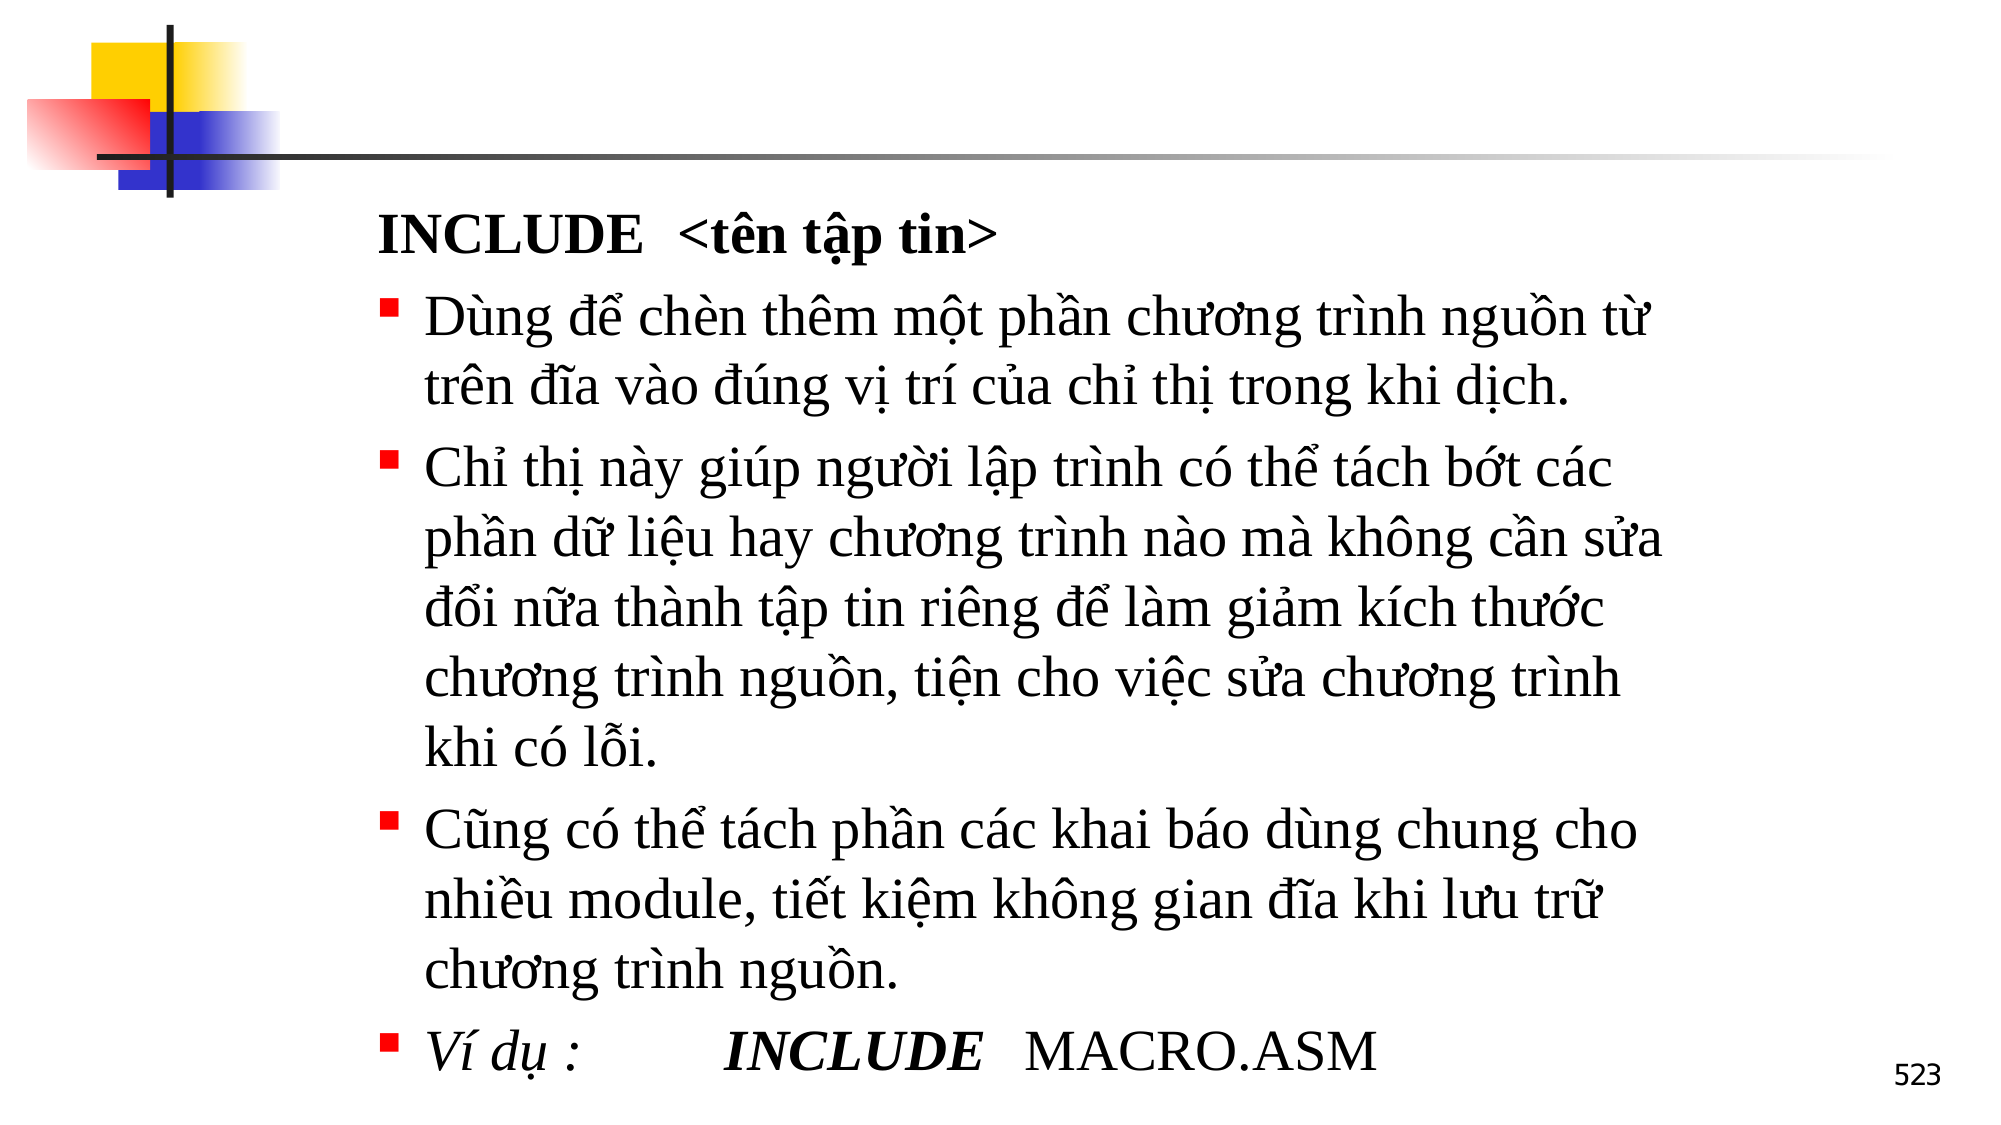

#
INCLUDE	<tên tập tin>
Dùng để chèn thêm một phần chương trình nguồn từ trên đĩa vào đúng vị trí của chỉ thị trong khi dịch.
Chỉ thị này giúp người lập trình có thể tách bớt các phần dữ liệu hay chương trình nào mà không cần sửa đổi nữa thành tập tin riêng để làm giảm kích thước chương trình nguồn, tiện cho việc sửa chương trình khi có lỗi.
Cũng có thể tách phần các khai báo dùng chung cho nhiều module, tiết kiệm không gian đĩa khi lưu trữ chương trình nguồn.
Ví dụ : 	INCLUDE	MACRO.ASM

523